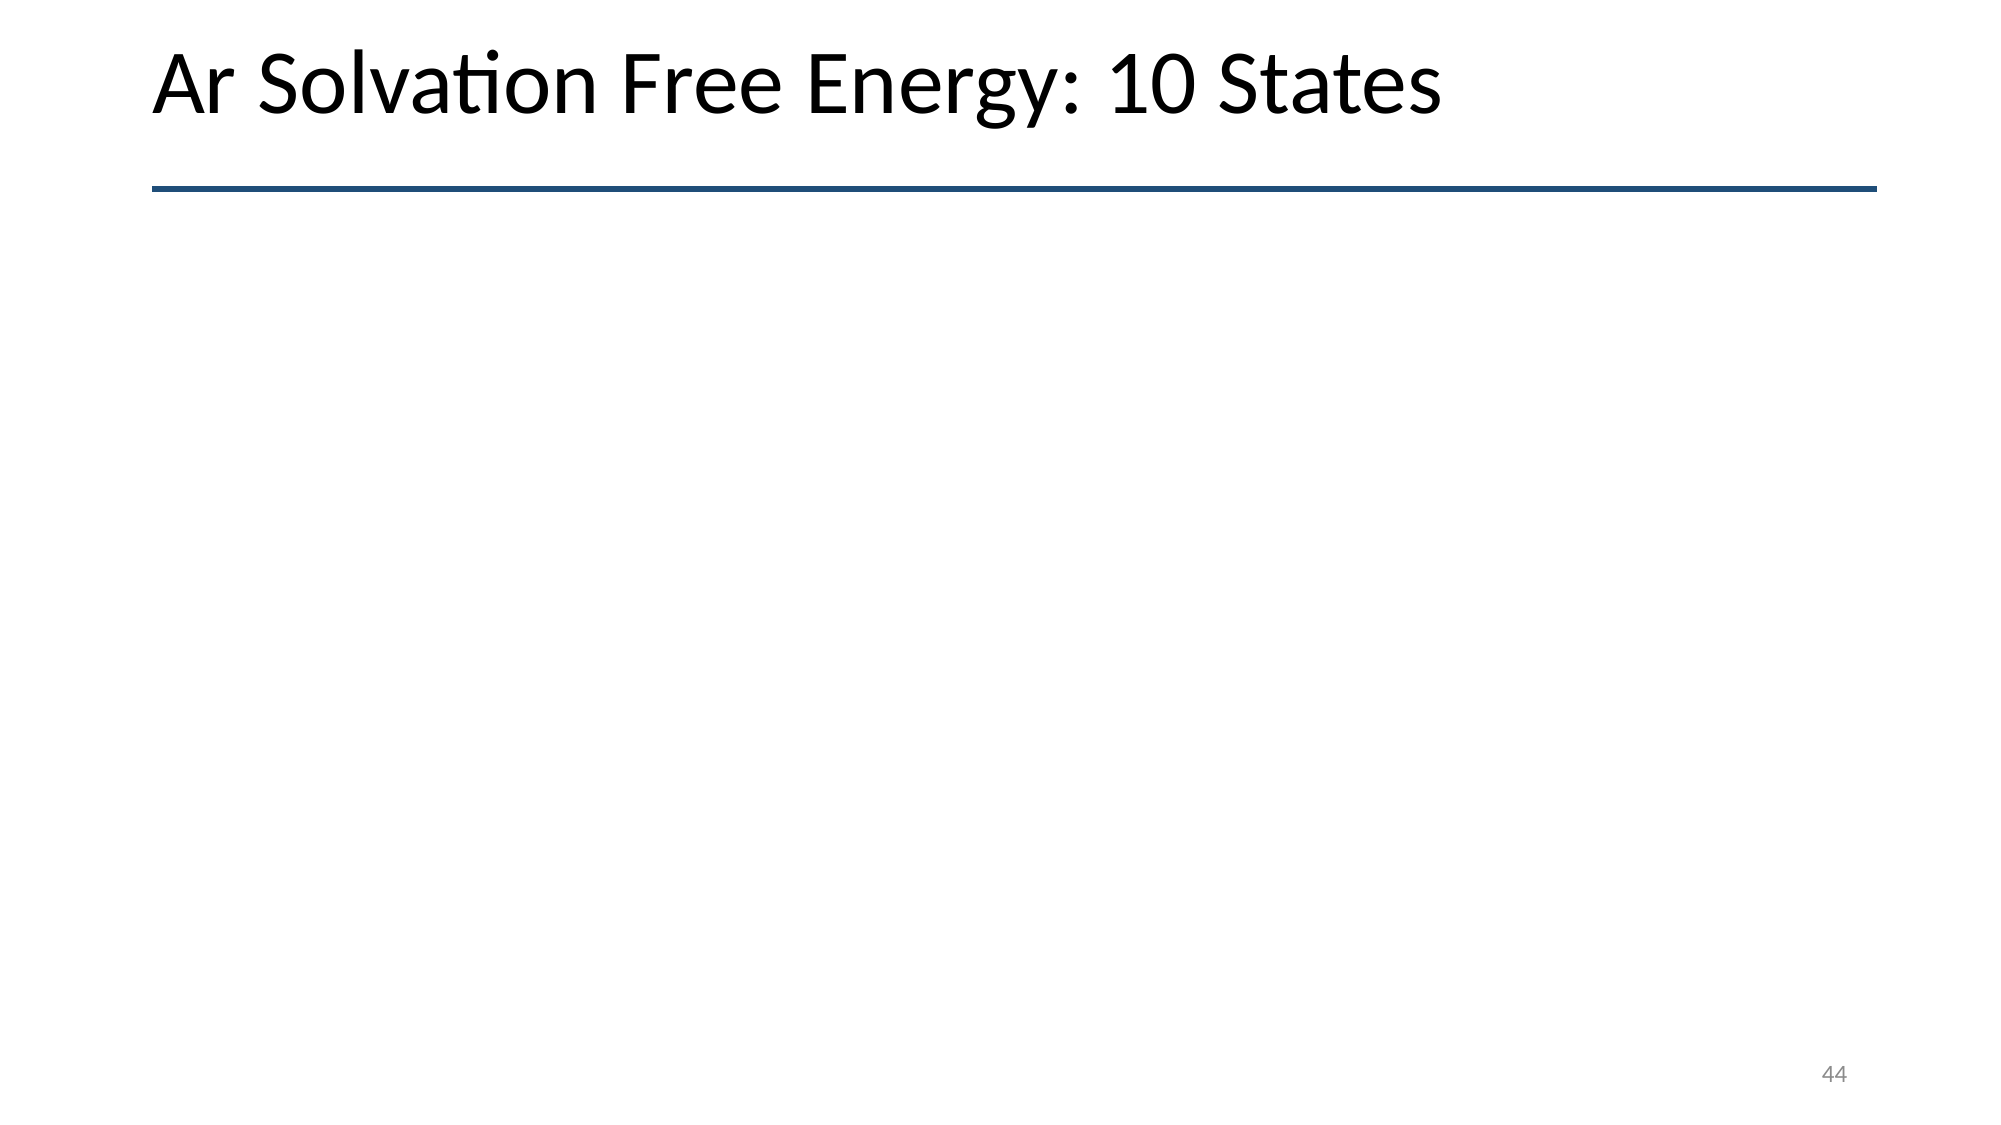

Ar Solvation Free Energy: 10 States
44